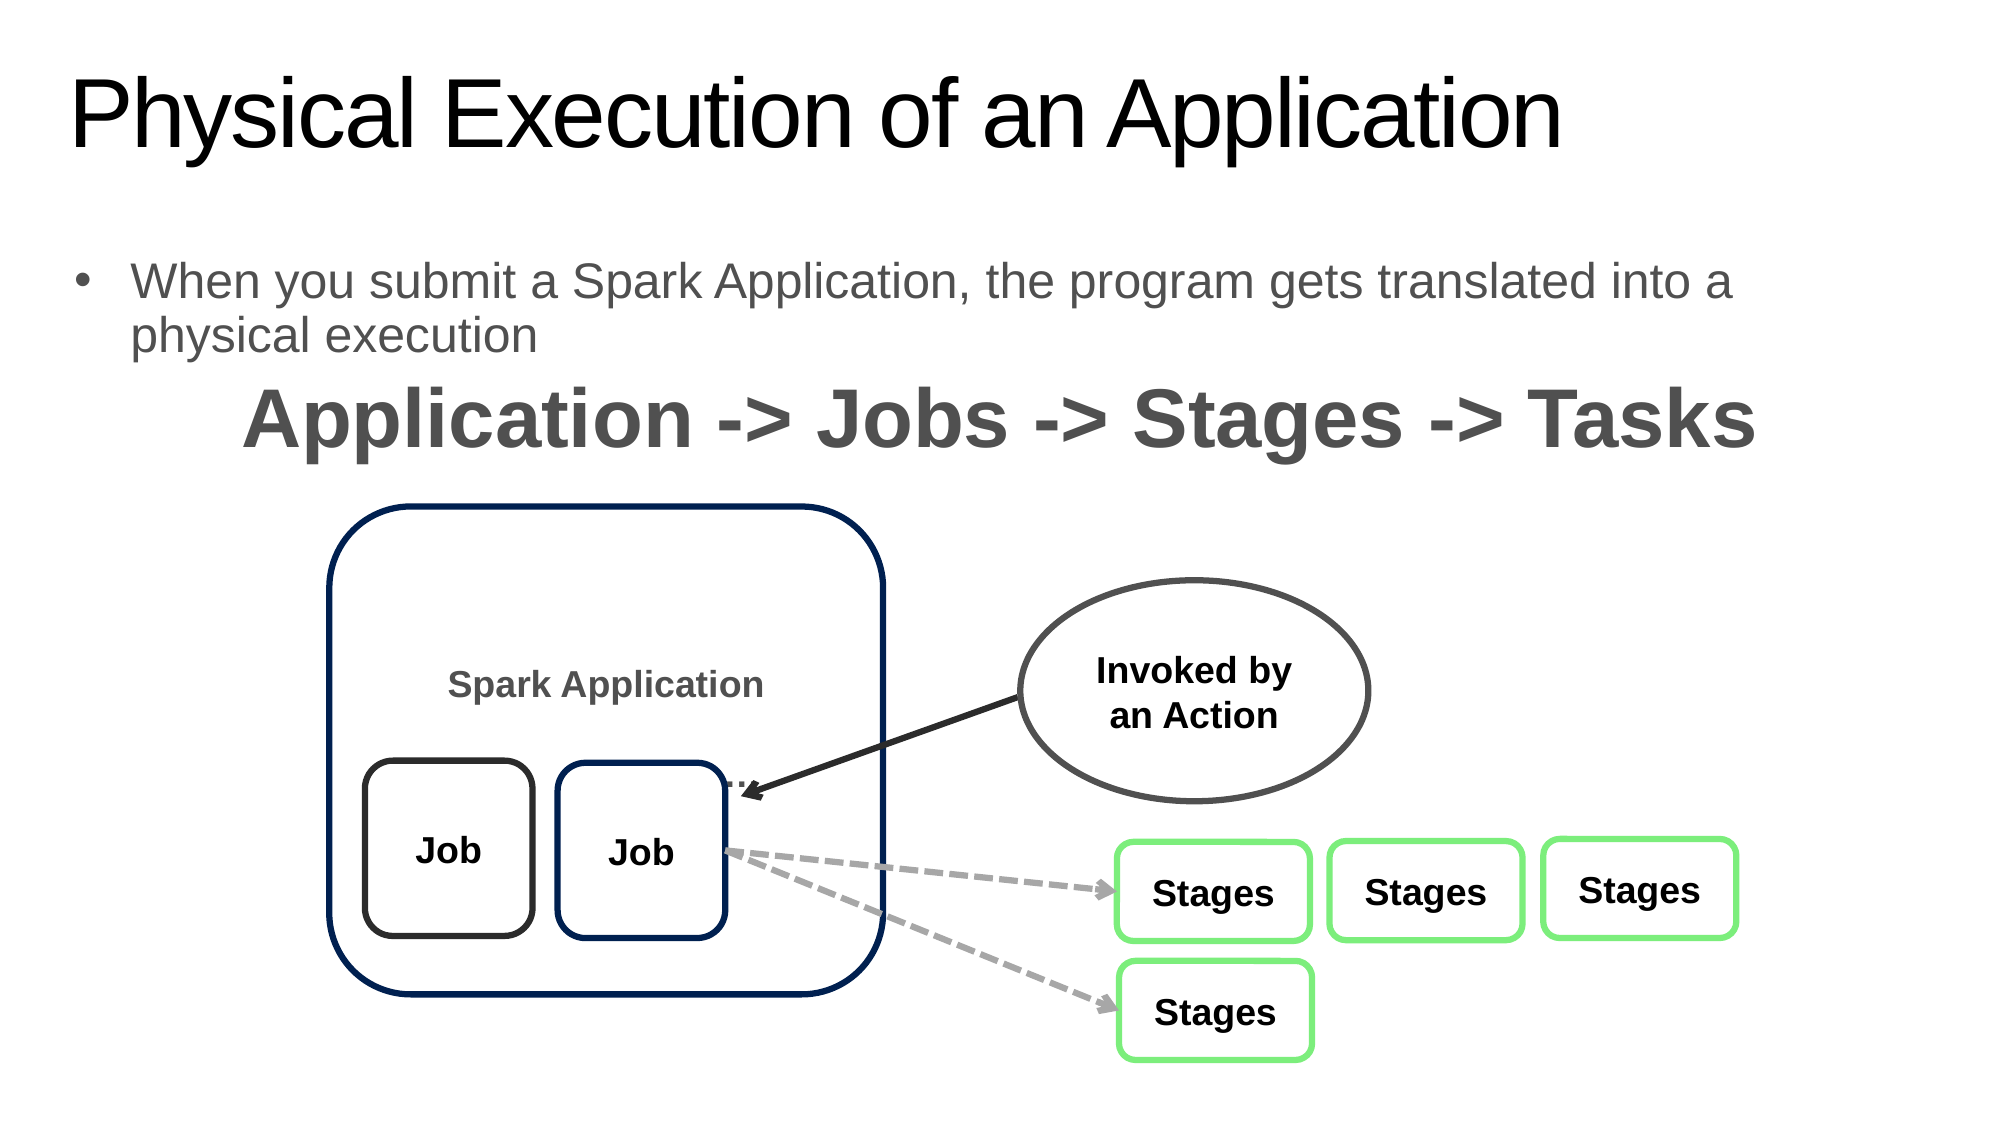

# Physical Execution of an Application
When you submit a Spark Application, the program gets translated into a physical execution
Application -> Jobs -> Stages -> Tasks

Spark Application

                          …

Invoked by an Action
Job
Job
Stages
Stages
Stages
Stages